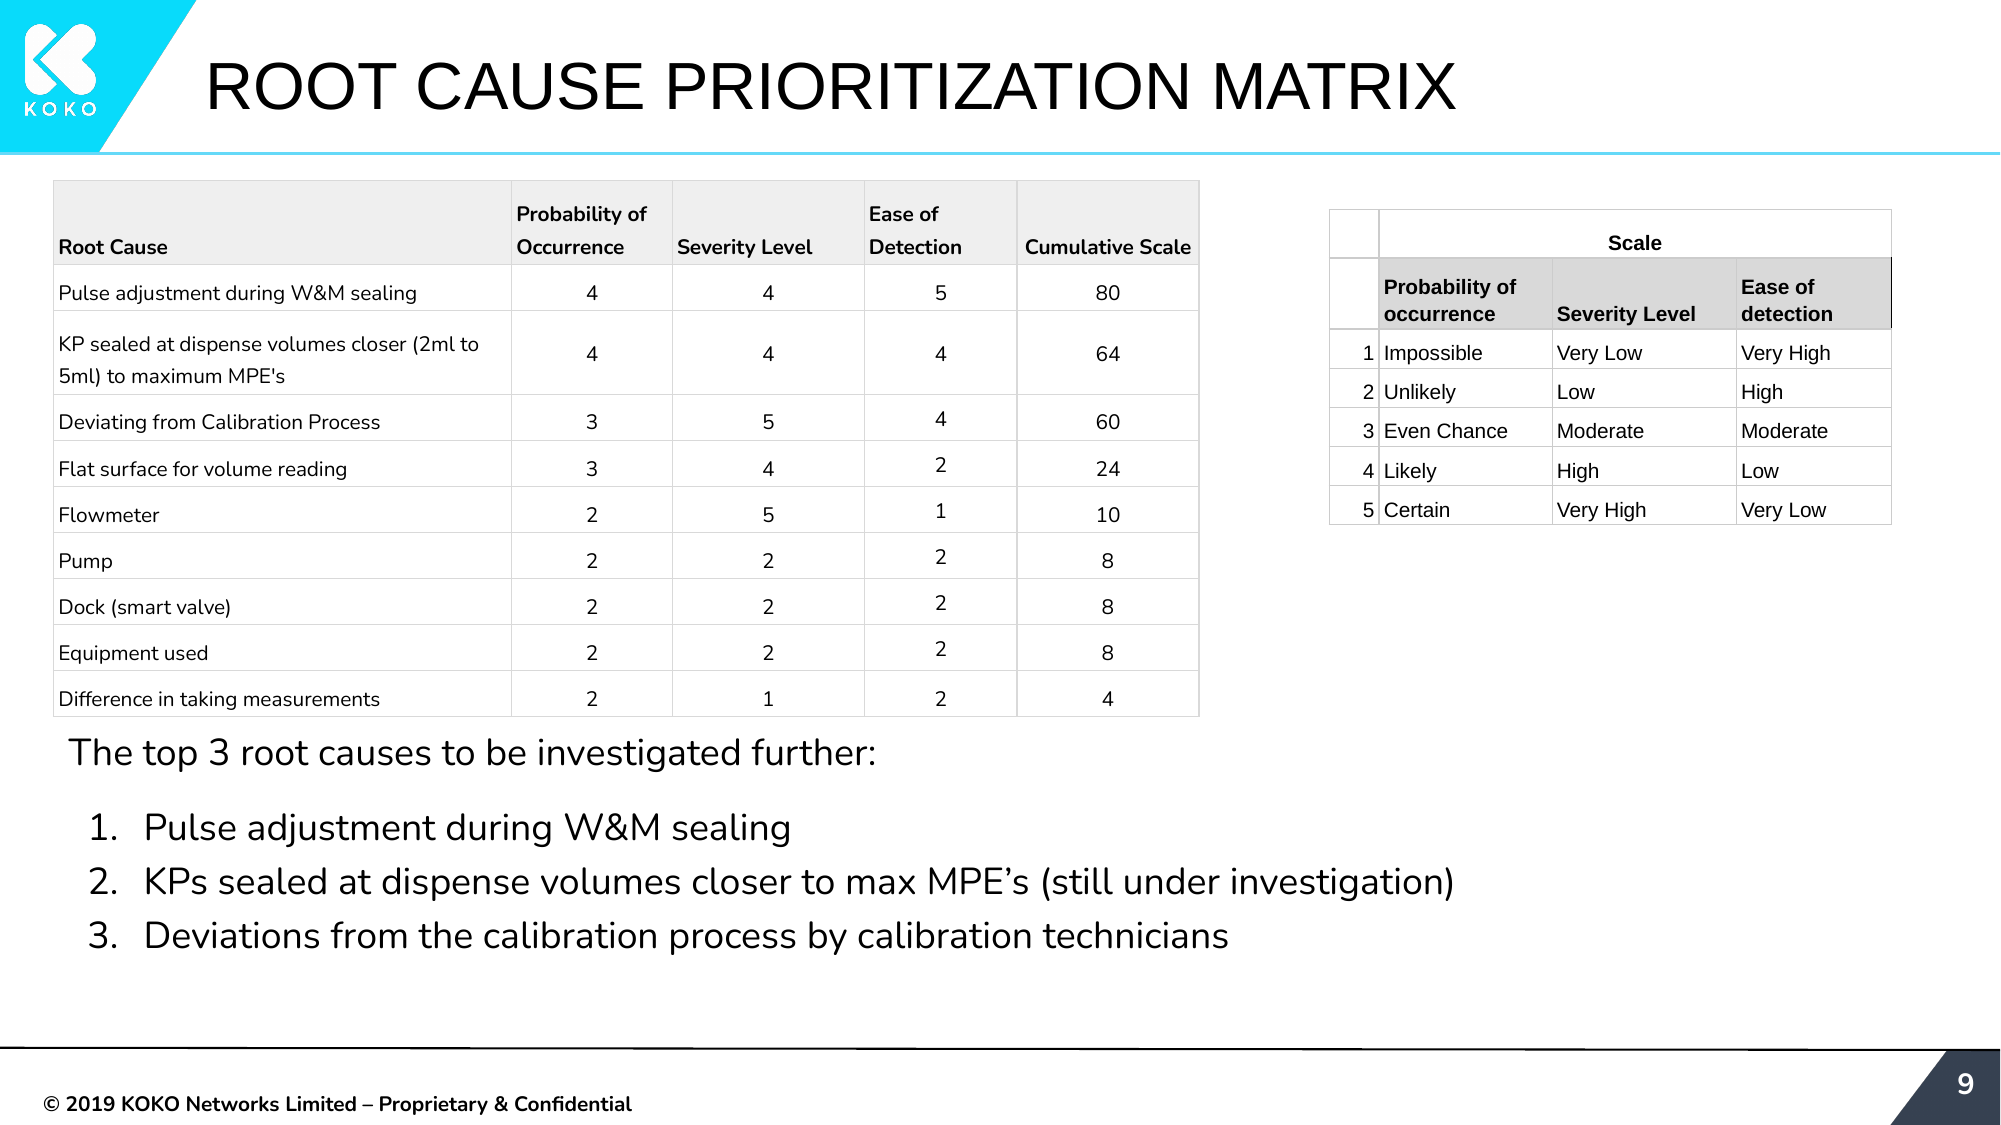

# ROOT CAUSE PRIORITIZATION MATRIX
| Root Cause | Probability of Occurrence | Severity Level | Ease of Detection | Cumulative Scale |
| --- | --- | --- | --- | --- |
| Pulse adjustment during W&M sealing | 4 | 4 | 5 | 80 |
| KP sealed at dispense volumes closer (2ml to 5ml) to maximum MPE's | 4 | 4 | 4 | 64 |
| Deviating from Calibration Process | 3 | 5 | 4 | 60 |
| Flat surface for volume reading | 3 | 4 | 2 | 24 |
| Flowmeter | 2 | 5 | 1 | 10 |
| Pump | 2 | 2 | 2 | 8 |
| Dock (smart valve) | 2 | 2 | 2 | 8 |
| Equipment used | 2 | 2 | 2 | 8 |
| Difference in taking measurements | 2 | 1 | 2 | 4 |
|  | Scale |  |  |
| --- | --- | --- | --- |
|  | Probability of occurrence | Severity Level | Ease of detection |
| 1 | Impossible | Very Low | Very High |
| 2 | Unlikely | Low | High |
| 3 | Even Chance | Moderate | Moderate |
| 4 | Likely | High | Low |
| 5 | Certain | Very High | Very Low |
The top 3 root causes to be investigated further:
Pulse adjustment during W&M sealing
KPs sealed at dispense volumes closer to max MPE’s (still under investigation)
Deviations from the calibration process by calibration technicians
9